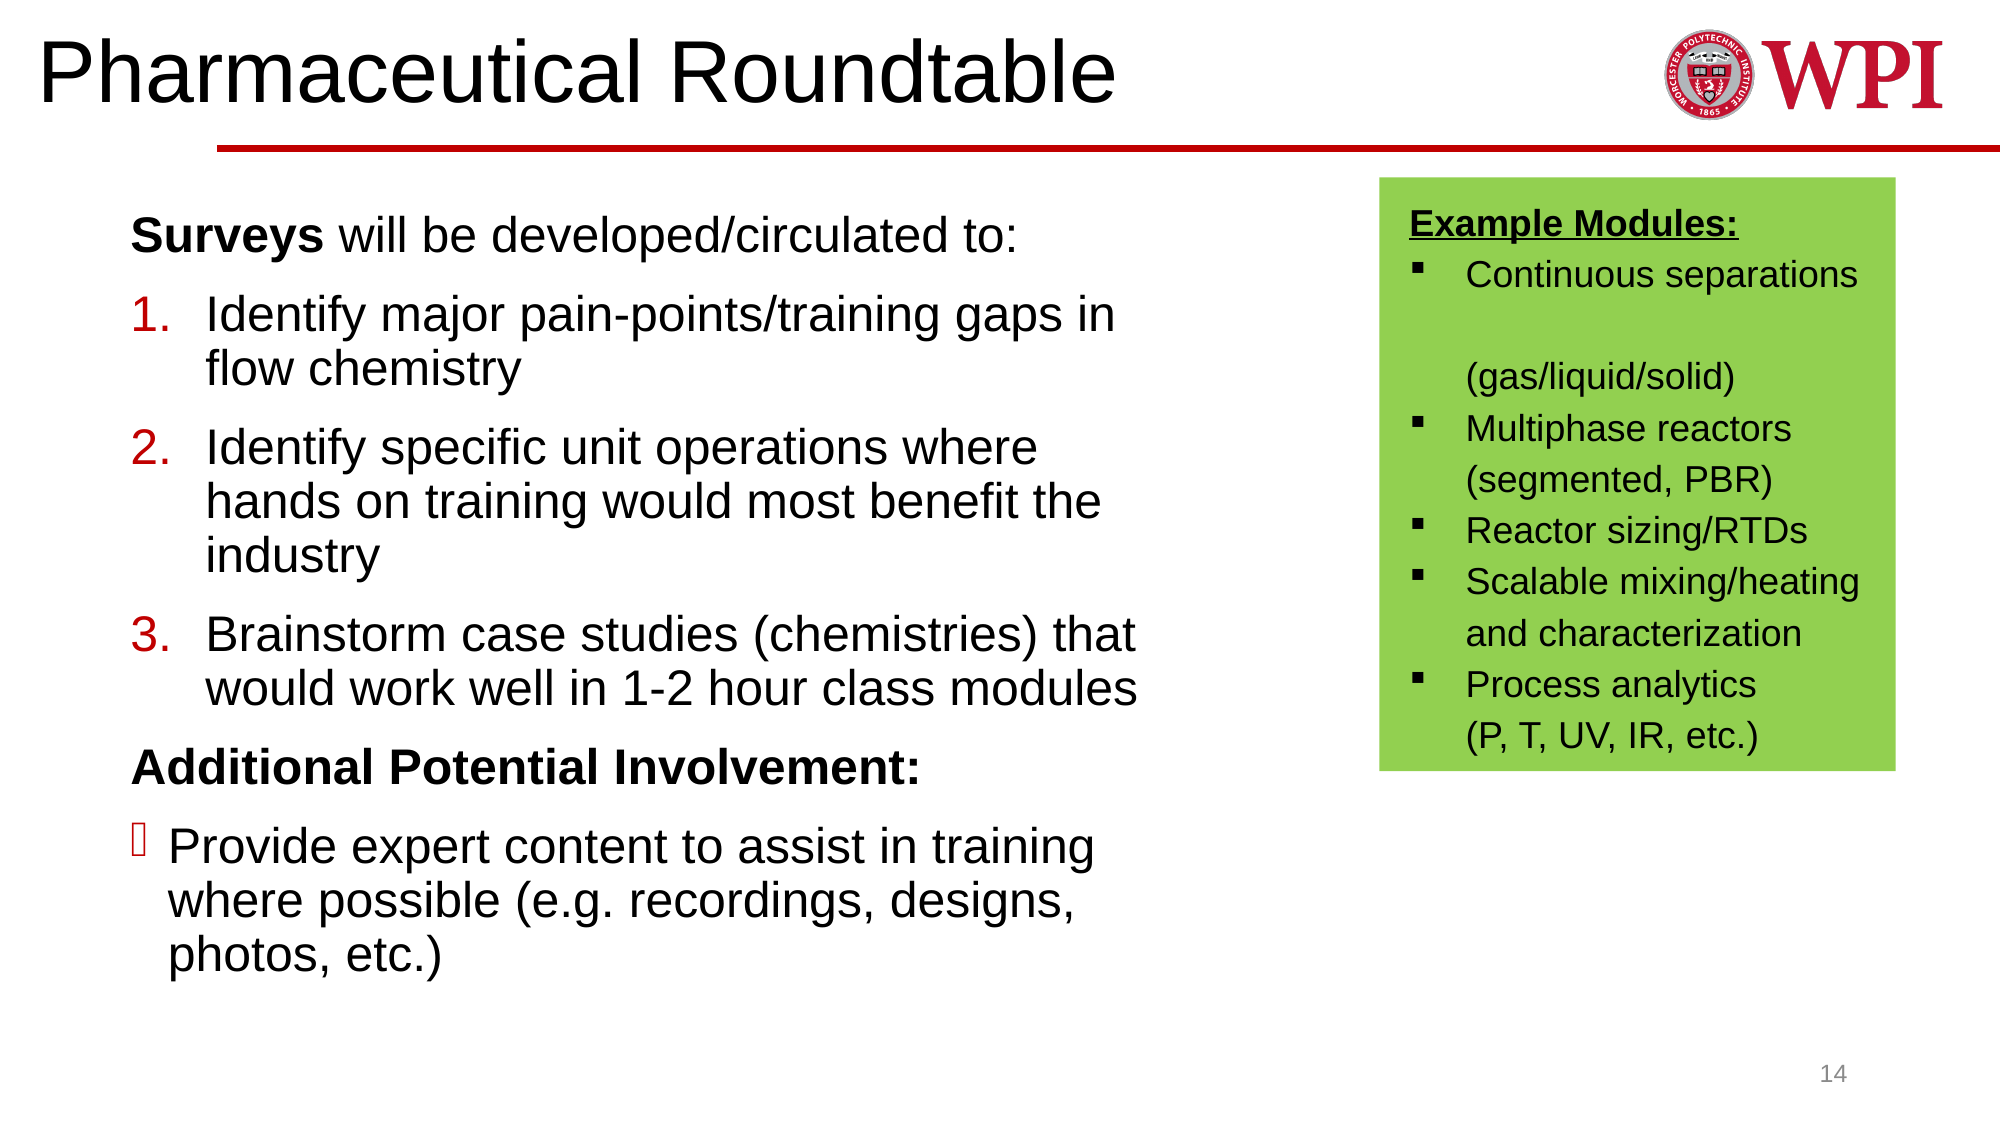

# Pharmaceutical Roundtable
Surveys will be developed/circulated to:
Identify major pain-points/training gaps in flow chemistry
Identify specific unit operations where hands on training would most benefit the industry
Brainstorm case studies (chemistries) that would work well in 1-2 hour class modules
Additional Potential Involvement:
Provide expert content to assist in training where possible (e.g. recordings, designs, photos, etc.)

Example Modules:
Continuous separations
(gas/liquid/solid)
Multiphase reactors (segmented, PBR)
Reactor sizing/RTDs
Scalable mixing/heating and characterization
Process analytics
(P, T, UV, IR, etc.)
14